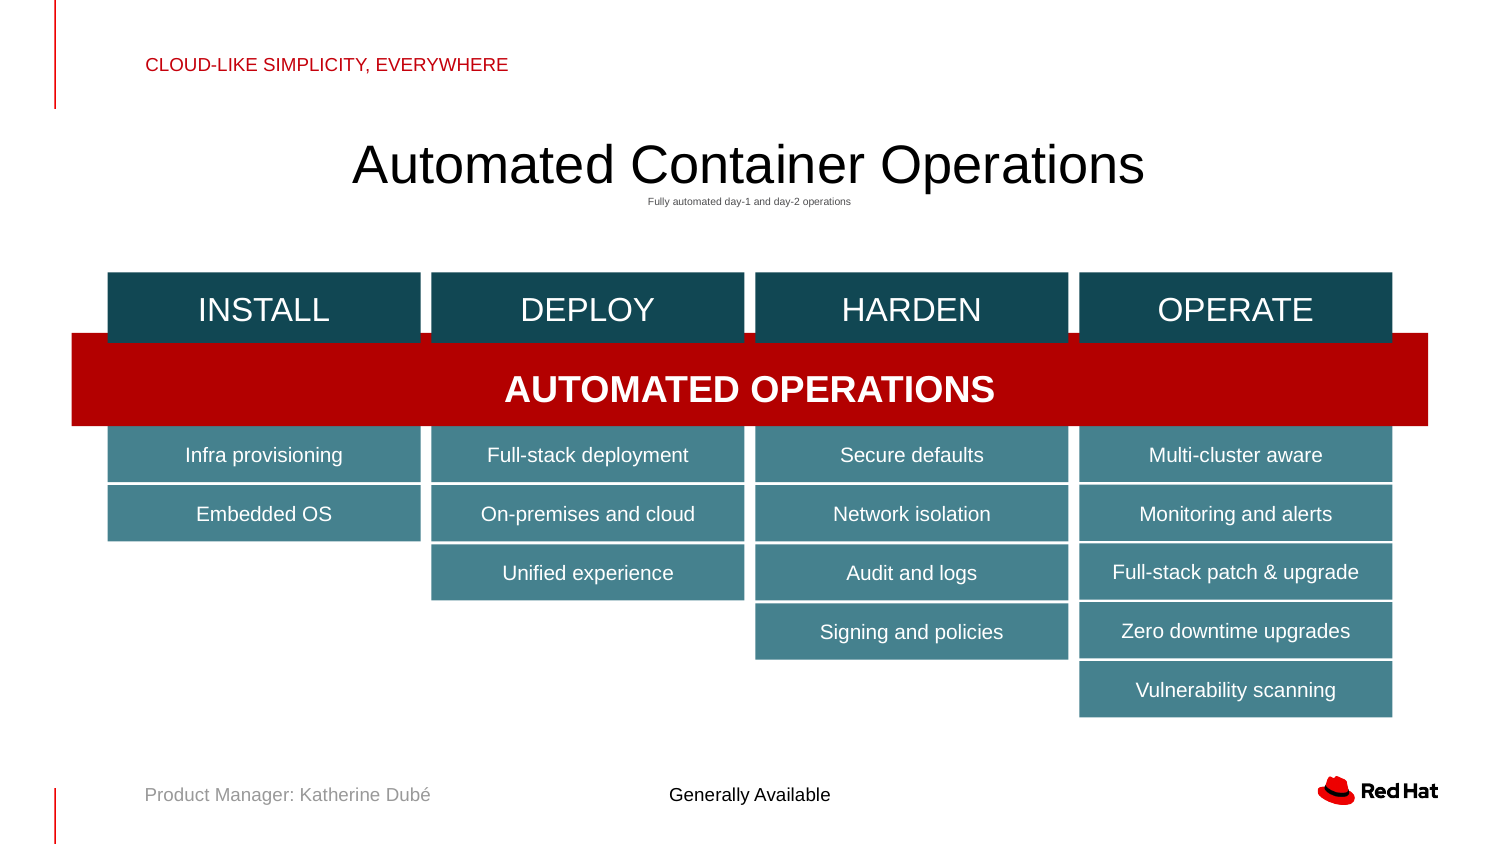

CLOUD-LIKE SIMPLICITY, EVERYWHERE
Automated Container Operations
Fully automated day-1 and day-2 operations
INSTALL
DEPLOY
HARDEN
OPERATE

AUTOMATED OPERATIONS
Multi-cluster aware
Infra provisioning
Full-stack deployment
Secure defaults
Monitoring and alerts
On-premises and cloud
Embedded OS
Network isolation

Full-stack patch & upgrade
Unified experience
Audit and logs
Zero downtime upgrades
Signing and policies
Vulnerability scanning
Product Manager: Katherine Dubé
Generally Available